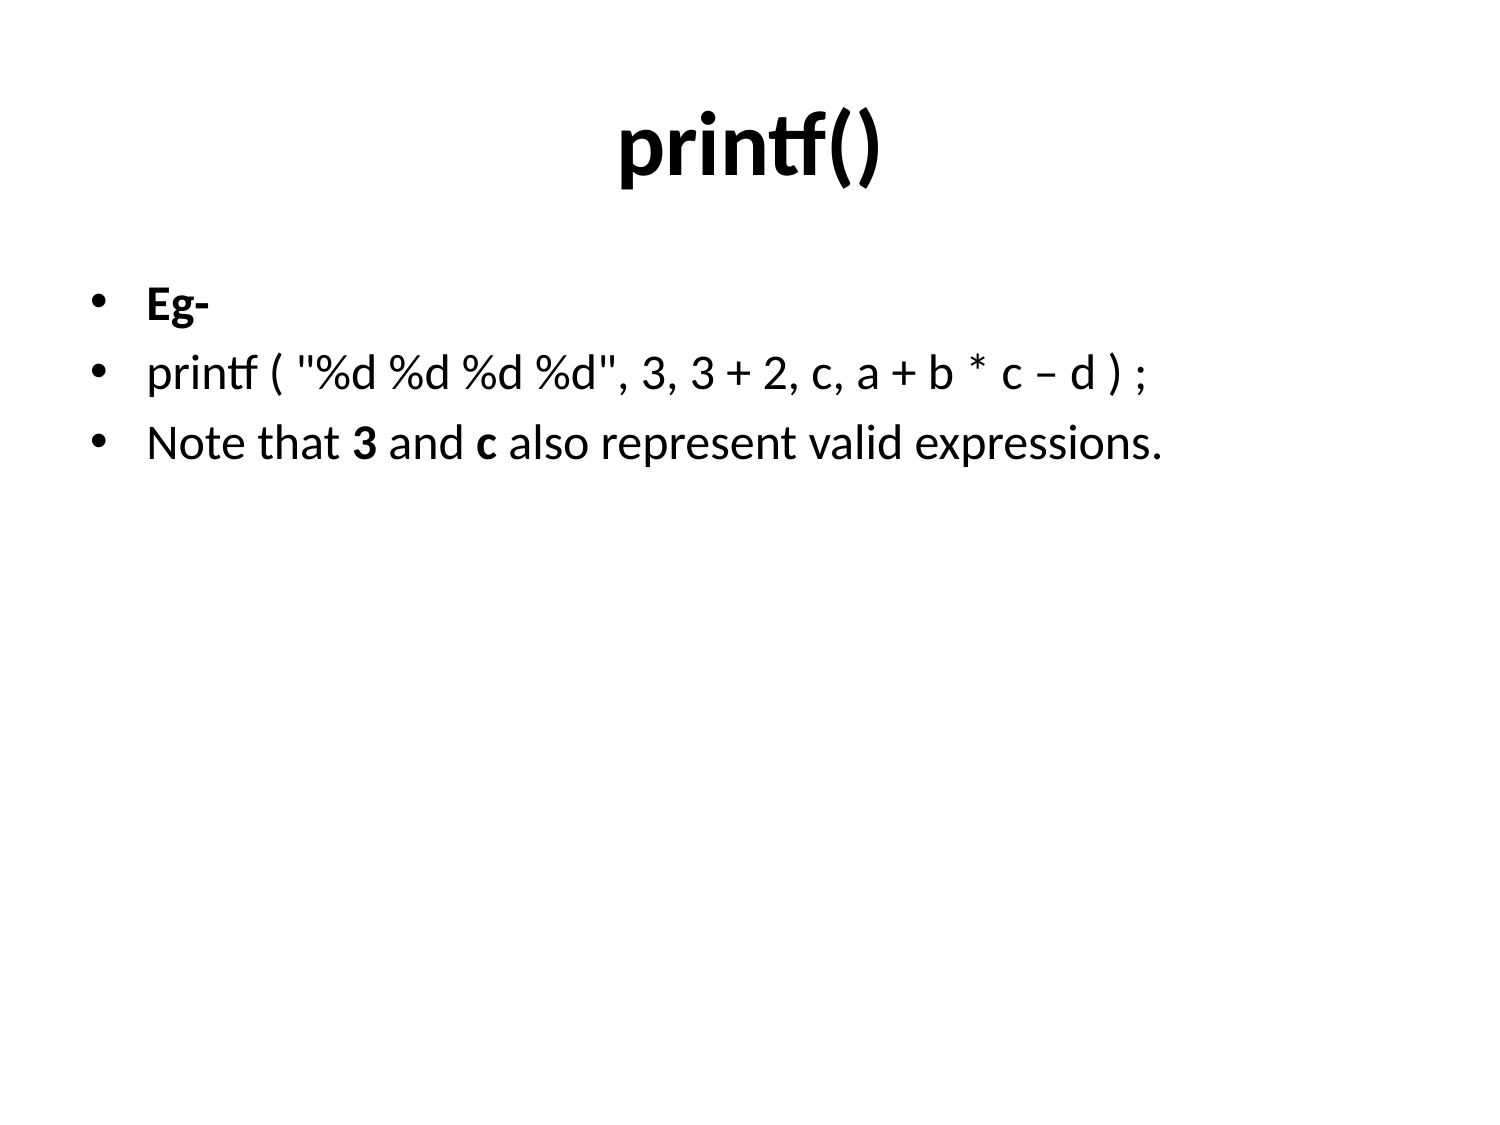

# printf()
Eg-
printf ( "%d %d %d %d", 3, 3 + 2, c, a + b * c – d ) ;
Note that 3 and c also represent valid expressions.